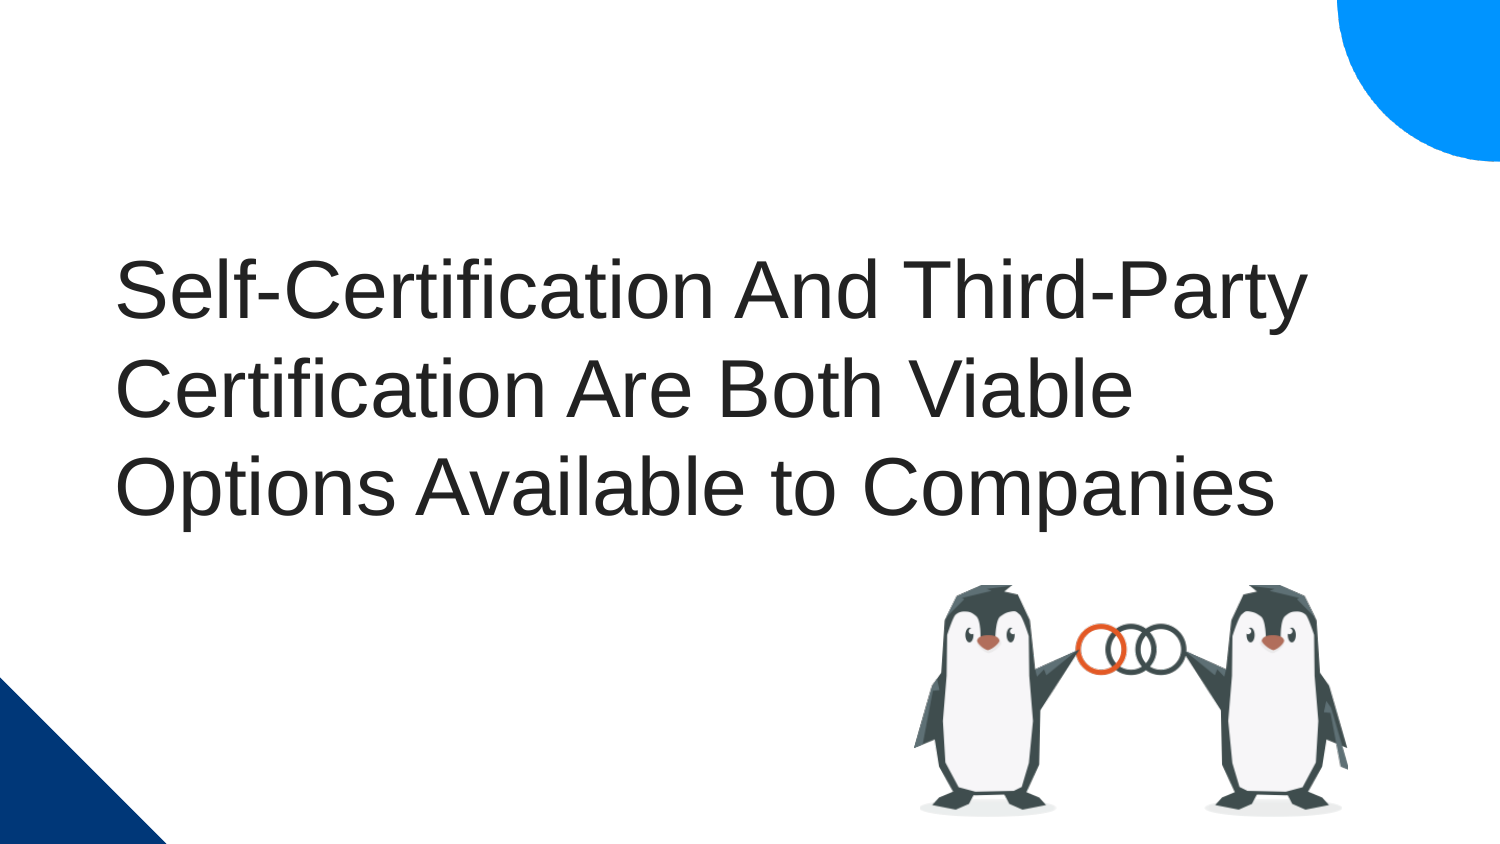

# Self-Certification And Third-Party Certification Are Both Viable Options Available to Companies